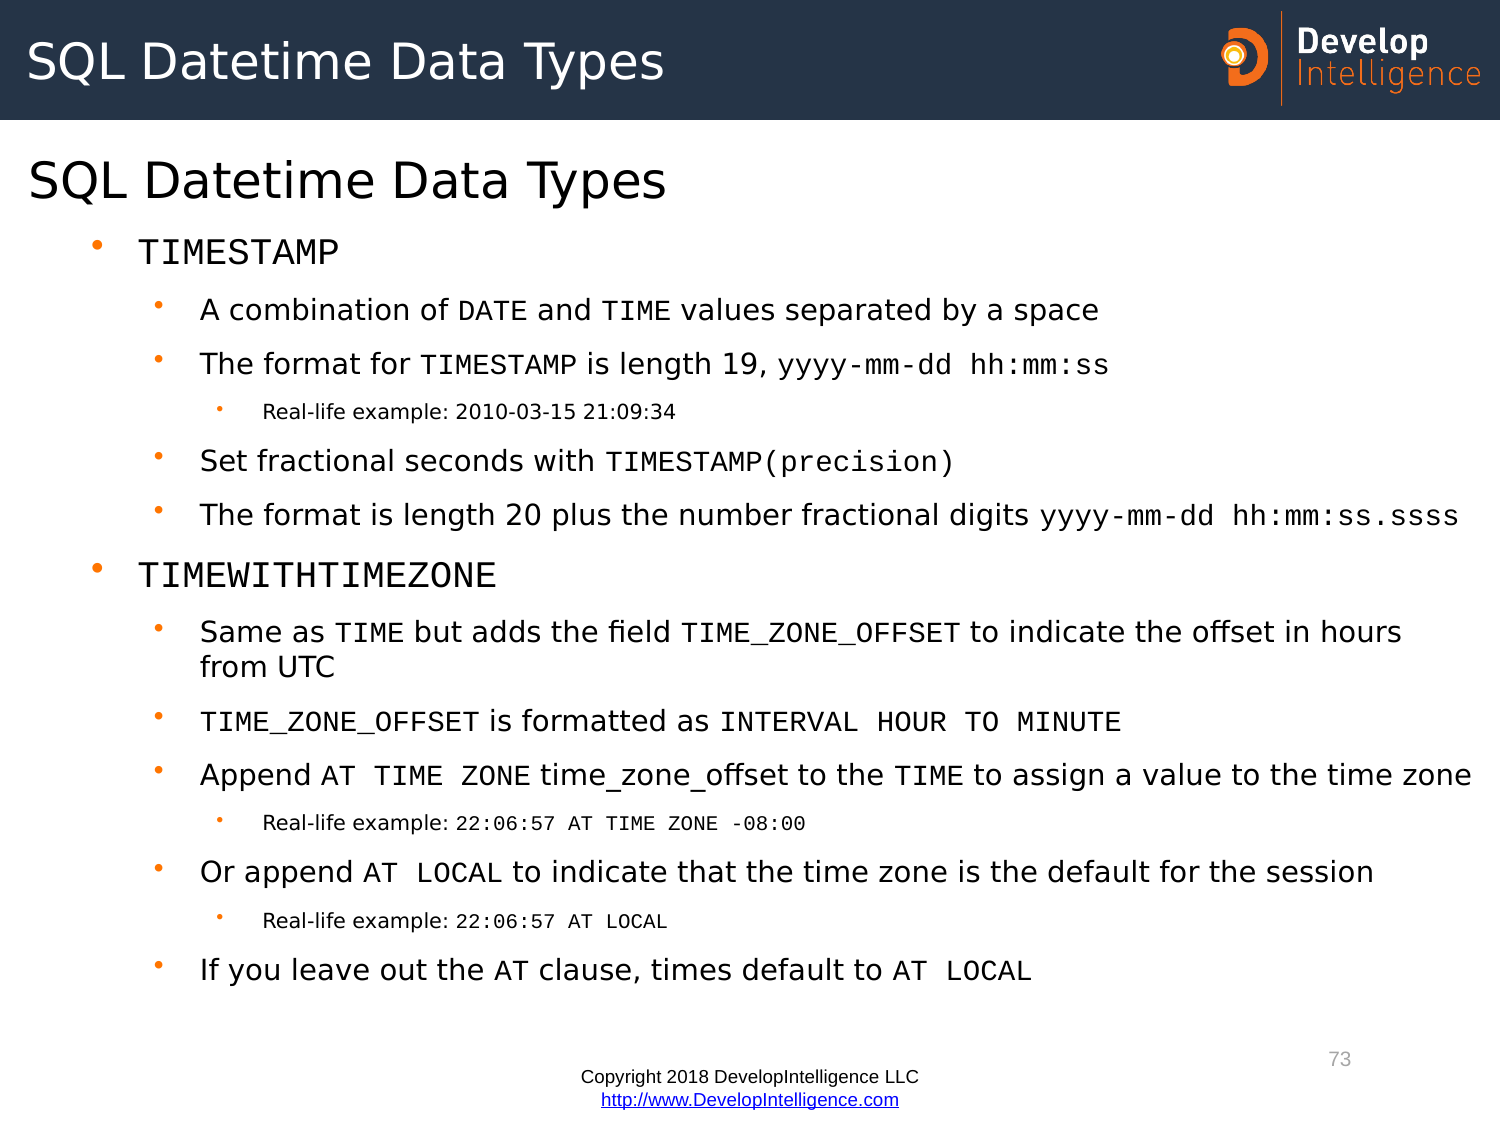

# SQL Datetime Data Types
SQL Datetime Data Types
TIMESTAMP
A combination of DATE and TIME values separated by a space
The format for TIMESTAMP is length 19, yyyy-mm-dd hh:mm:ss
Real-life example: 2010-03-15 21:09:34
Set fractional seconds with TIMESTAMP(precision)
The format is length 20 plus the number fractional digits yyyy-mm-dd hh:mm:ss.ssss
TIMEWITHTIMEZONE
Same as TIME but adds the field TIME_ZONE_OFFSET to indicate the offset in hours from UTC
TIME_ZONE_OFFSET is formatted as INTERVAL HOUR TO MINUTE
Append AT TIME ZONE time_zone_offset to the TIME to assign a value to the time zone
Real-life example: 22:06:57 AT TIME ZONE -08:00
Or append AT LOCAL to indicate that the time zone is the default for the session
Real-life example: 22:06:57 AT LOCAL
If you leave out the AT clause, times default to AT LOCAL

73